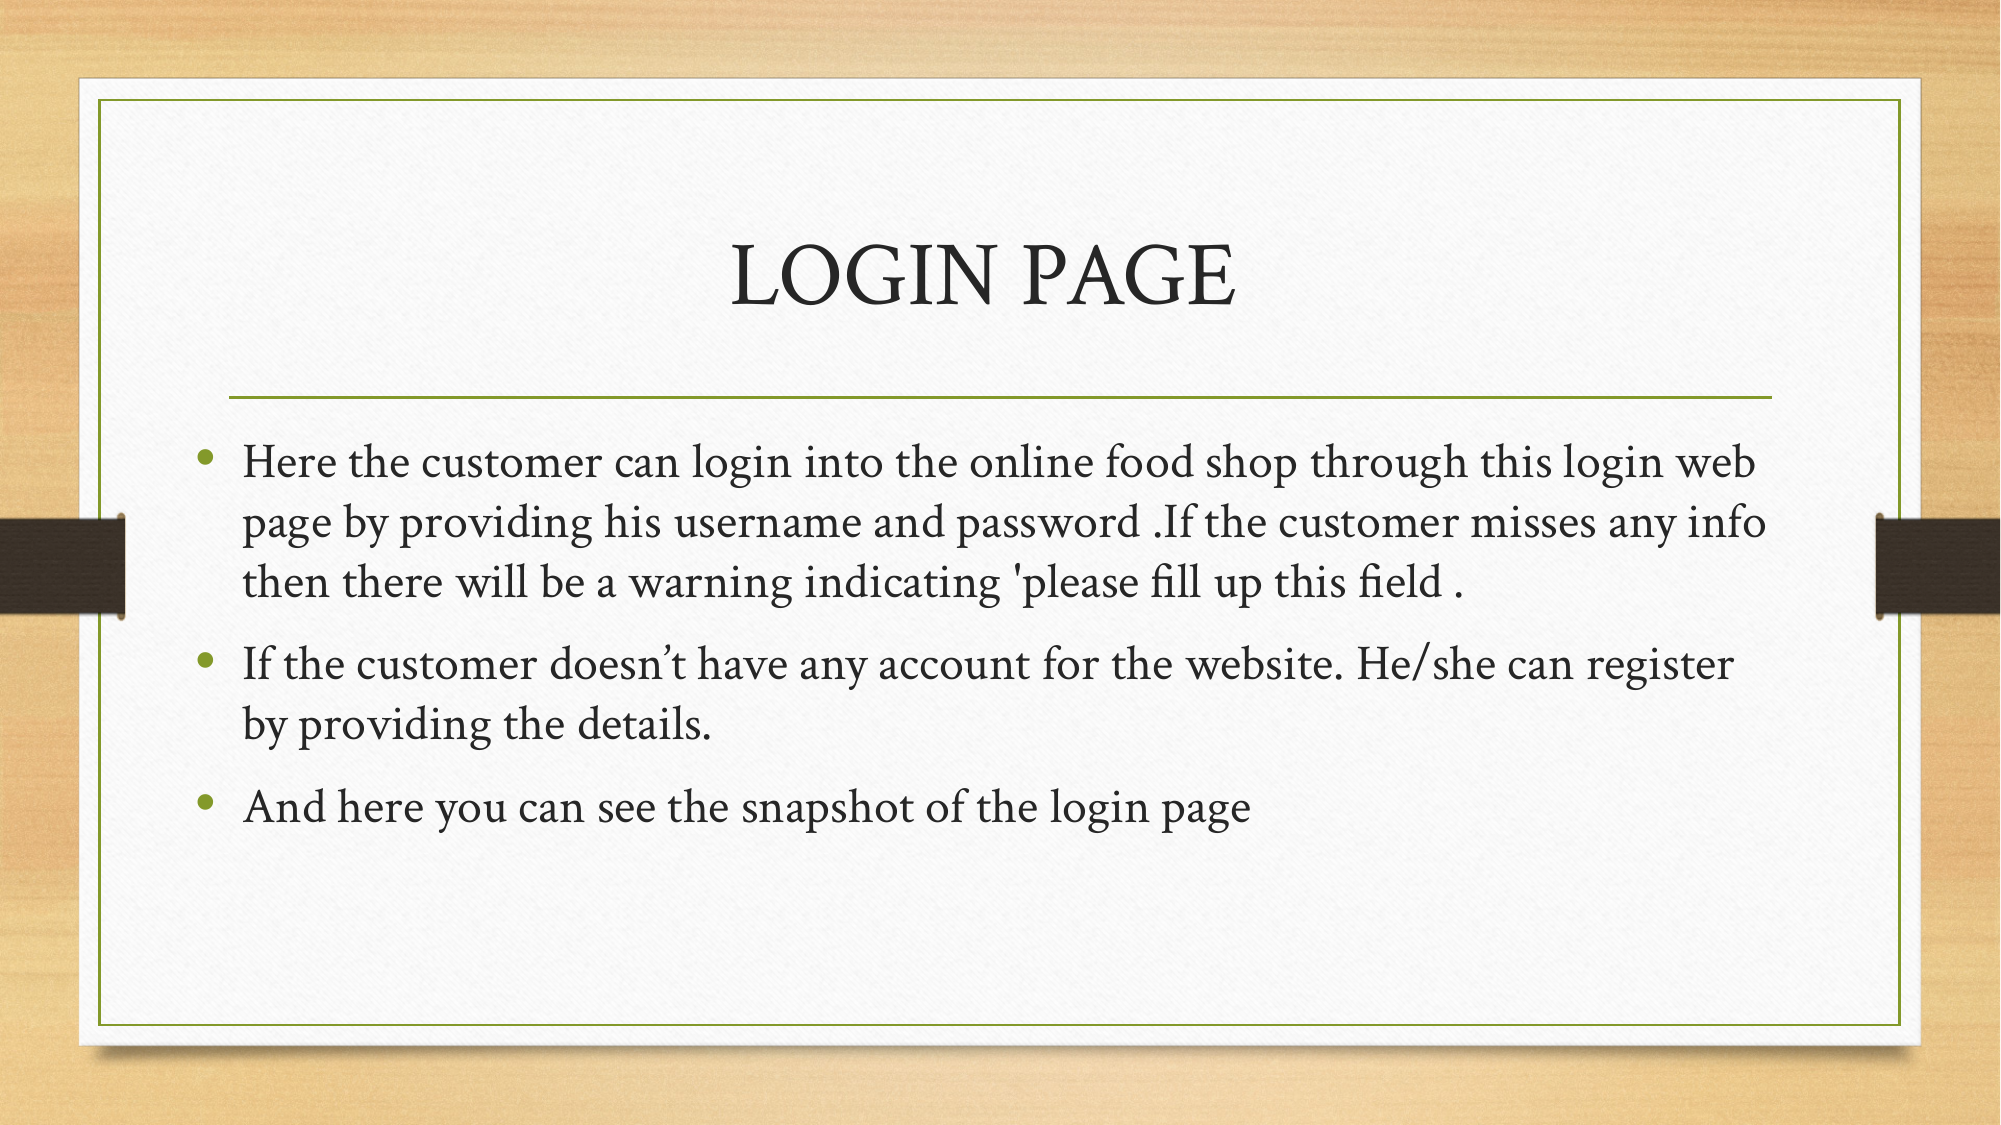

# LOGIN PAGE
Here the customer can login into the online food shop through this login web page by providing his username and password .If the customer misses any info then there will be a warning indicating 'please fill up this field .
If the customer doesn’t have any account for the website. He/she can register by providing the details.
And here you can see the snapshot of the login page